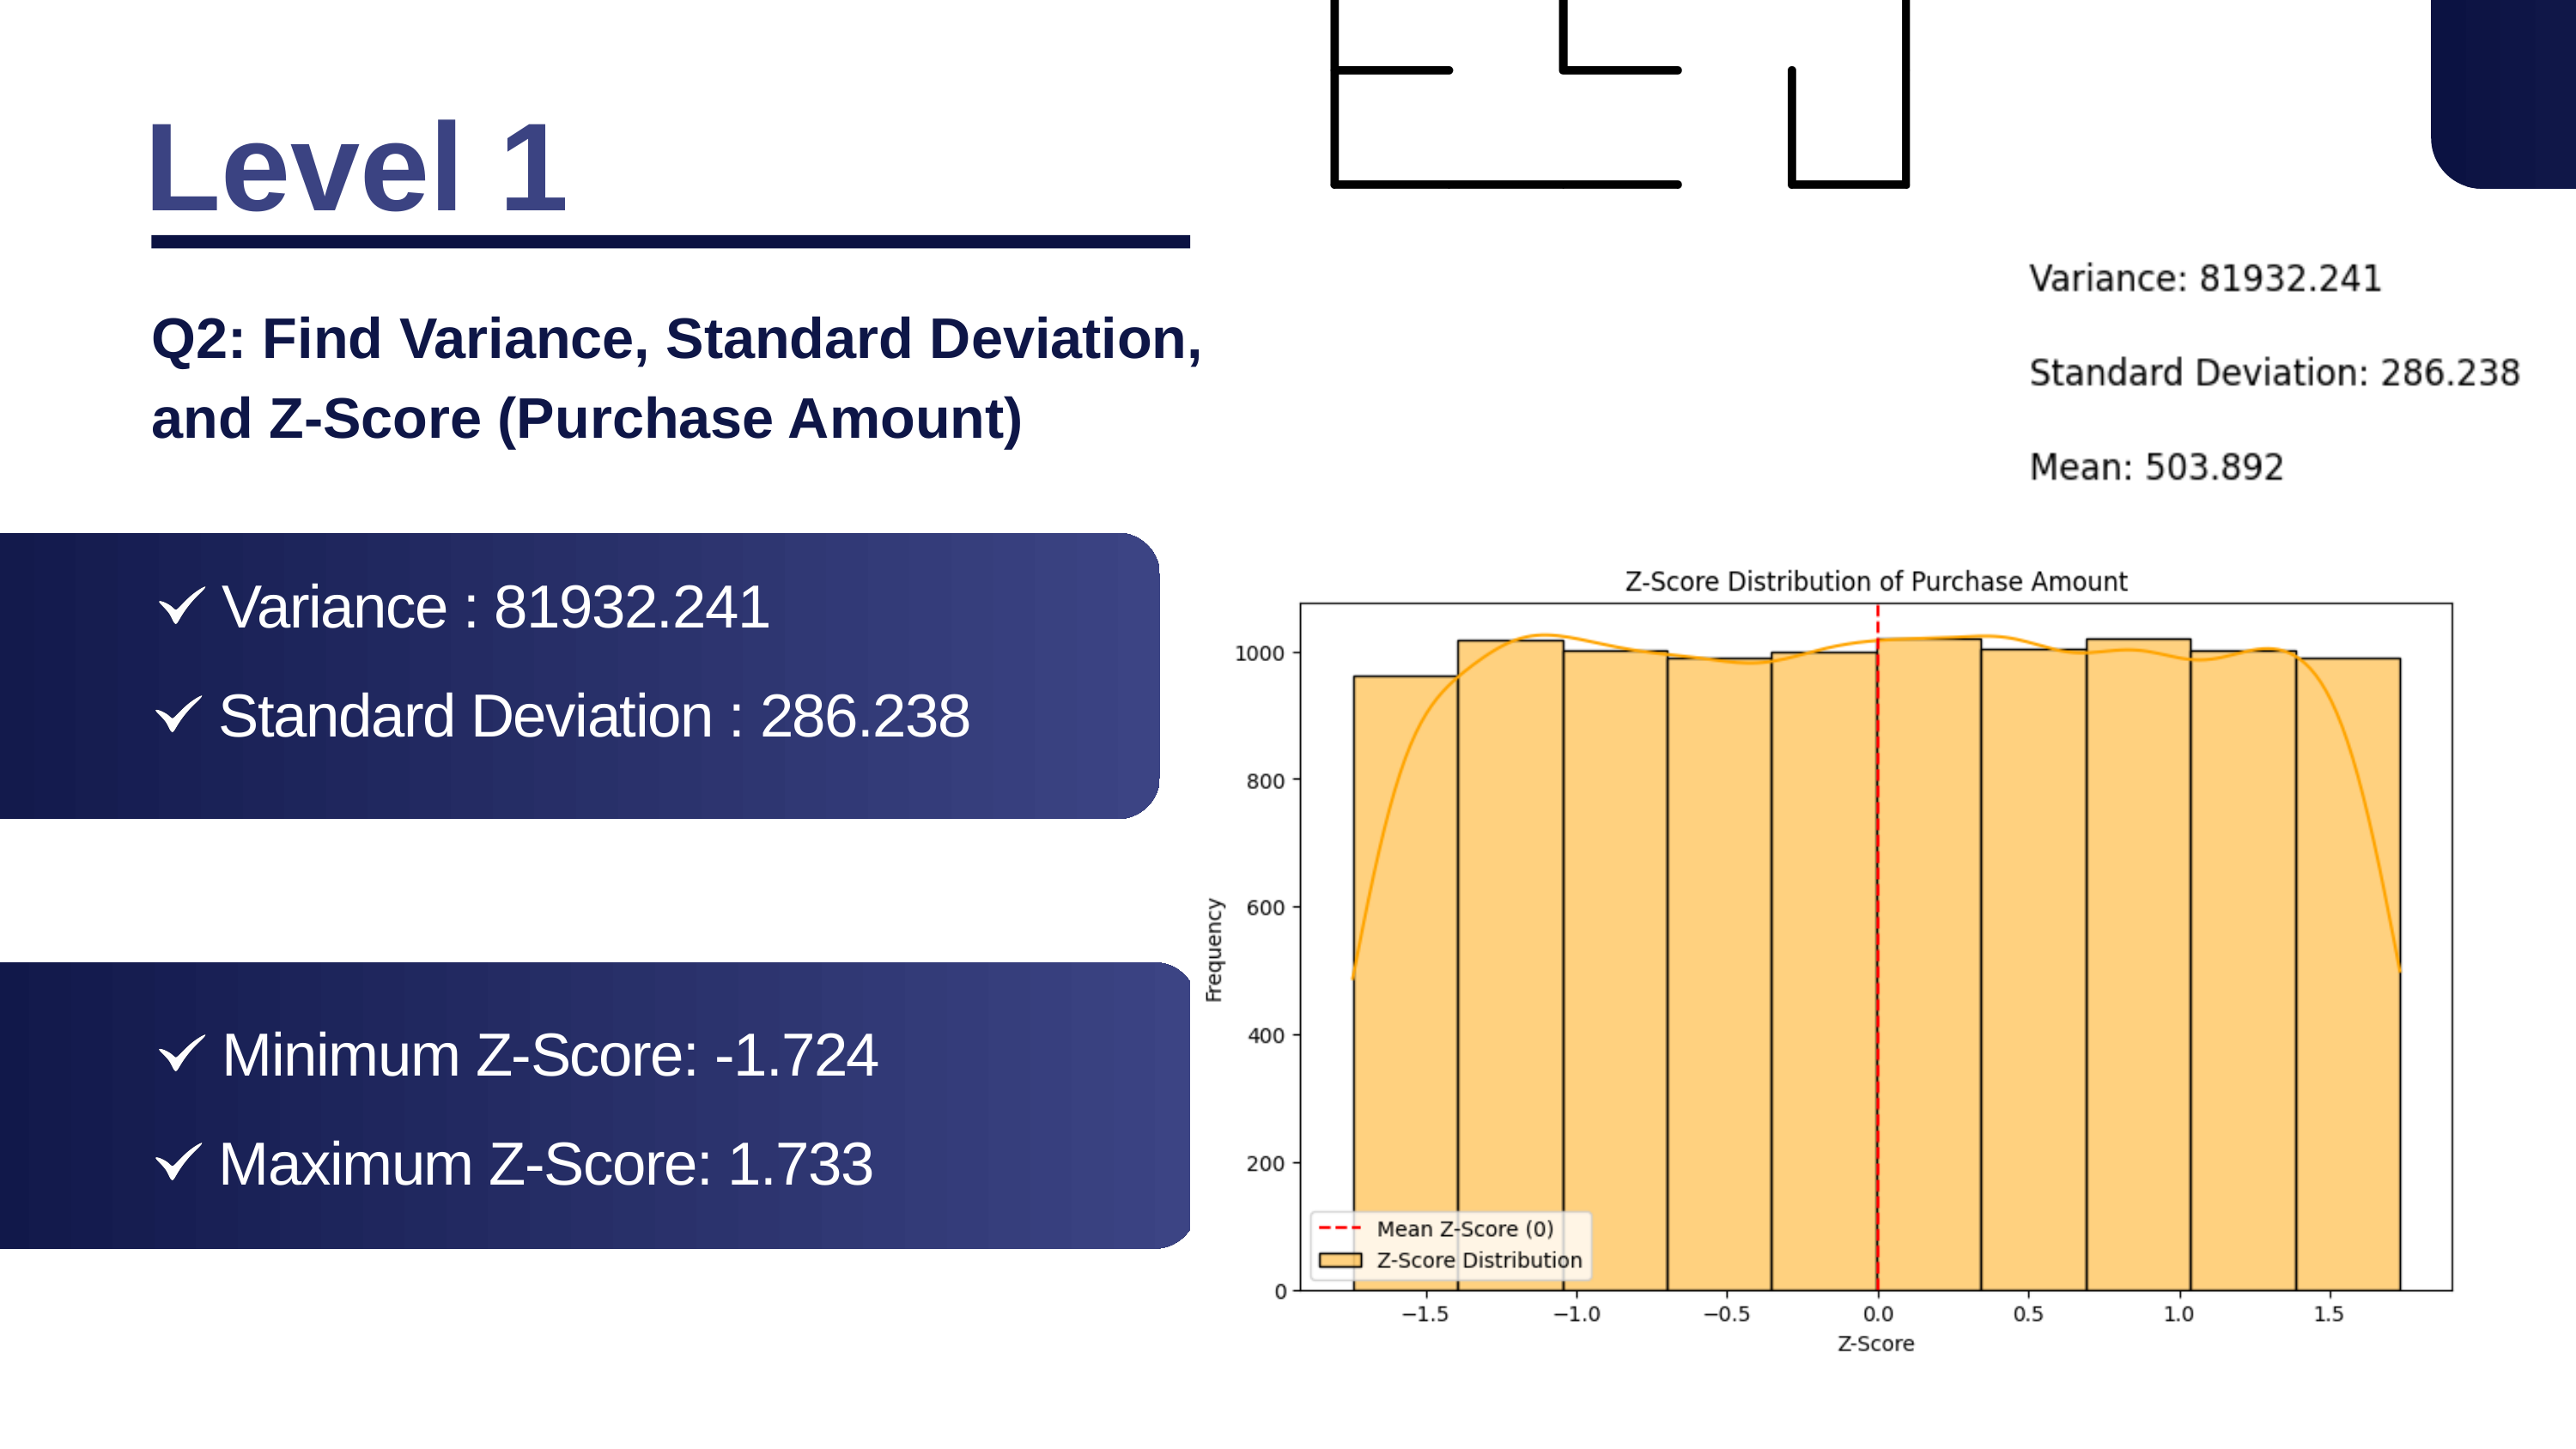

Level 1

Q2: Find Variance, Standard Deviation, and Z-Score (Purchase Amount)

Variance : 81932.241

Standard Deviation : 286.238

Minimum Z-Score: -1.724

Maximum Z-Score: 1.733